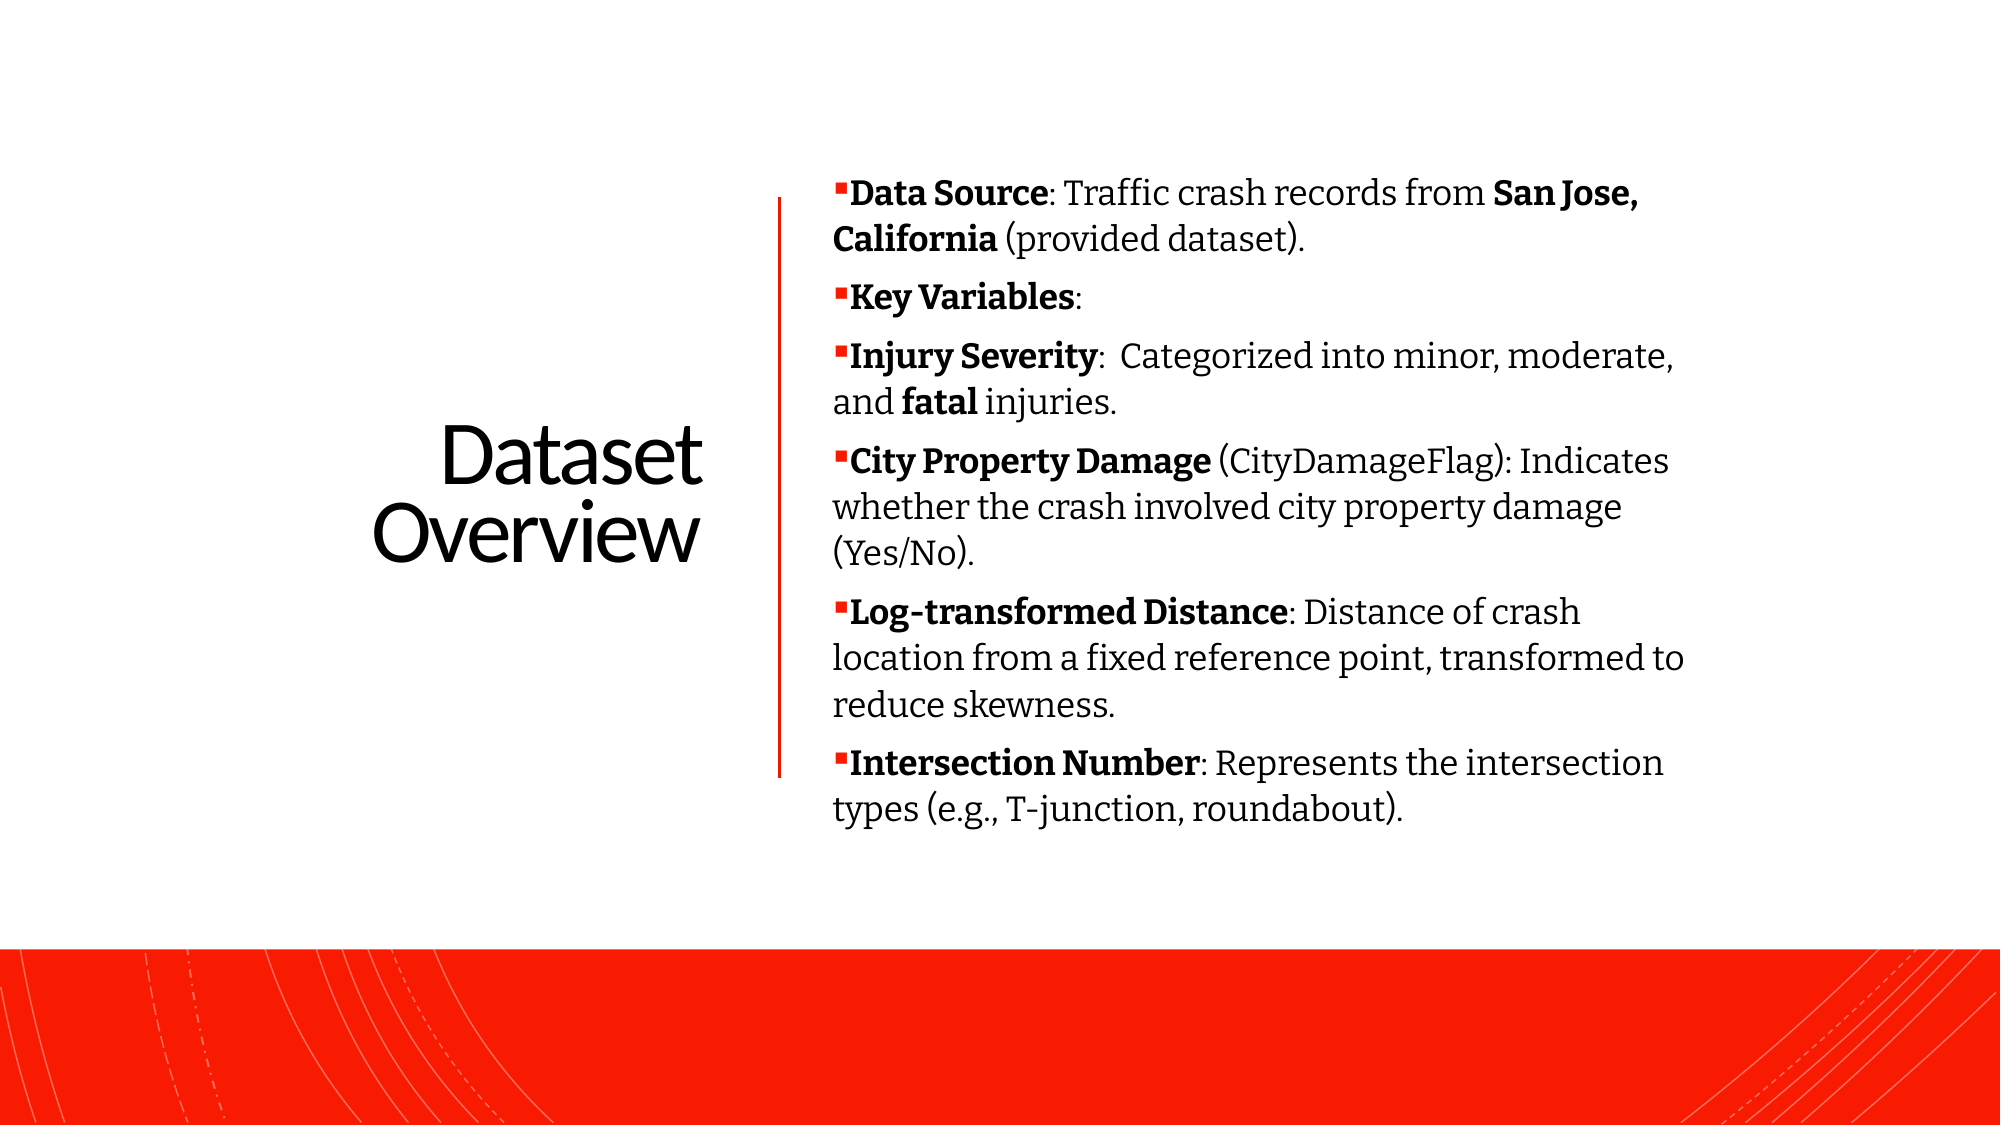

Dataset Overview
Data Source: Traffic crash records from San Jose, California (provided dataset).
Key Variables:
Injury Severity:  Categorized into minor, moderate, and fatal injuries.
City Property Damage (CityDamageFlag): Indicates whether the crash involved city property damage (Yes/No).
Log-transformed Distance: Distance of crash location from a fixed reference point, transformed to reduce skewness.
Intersection Number: Represents the intersection types (e.g., T-junction, roundabout).